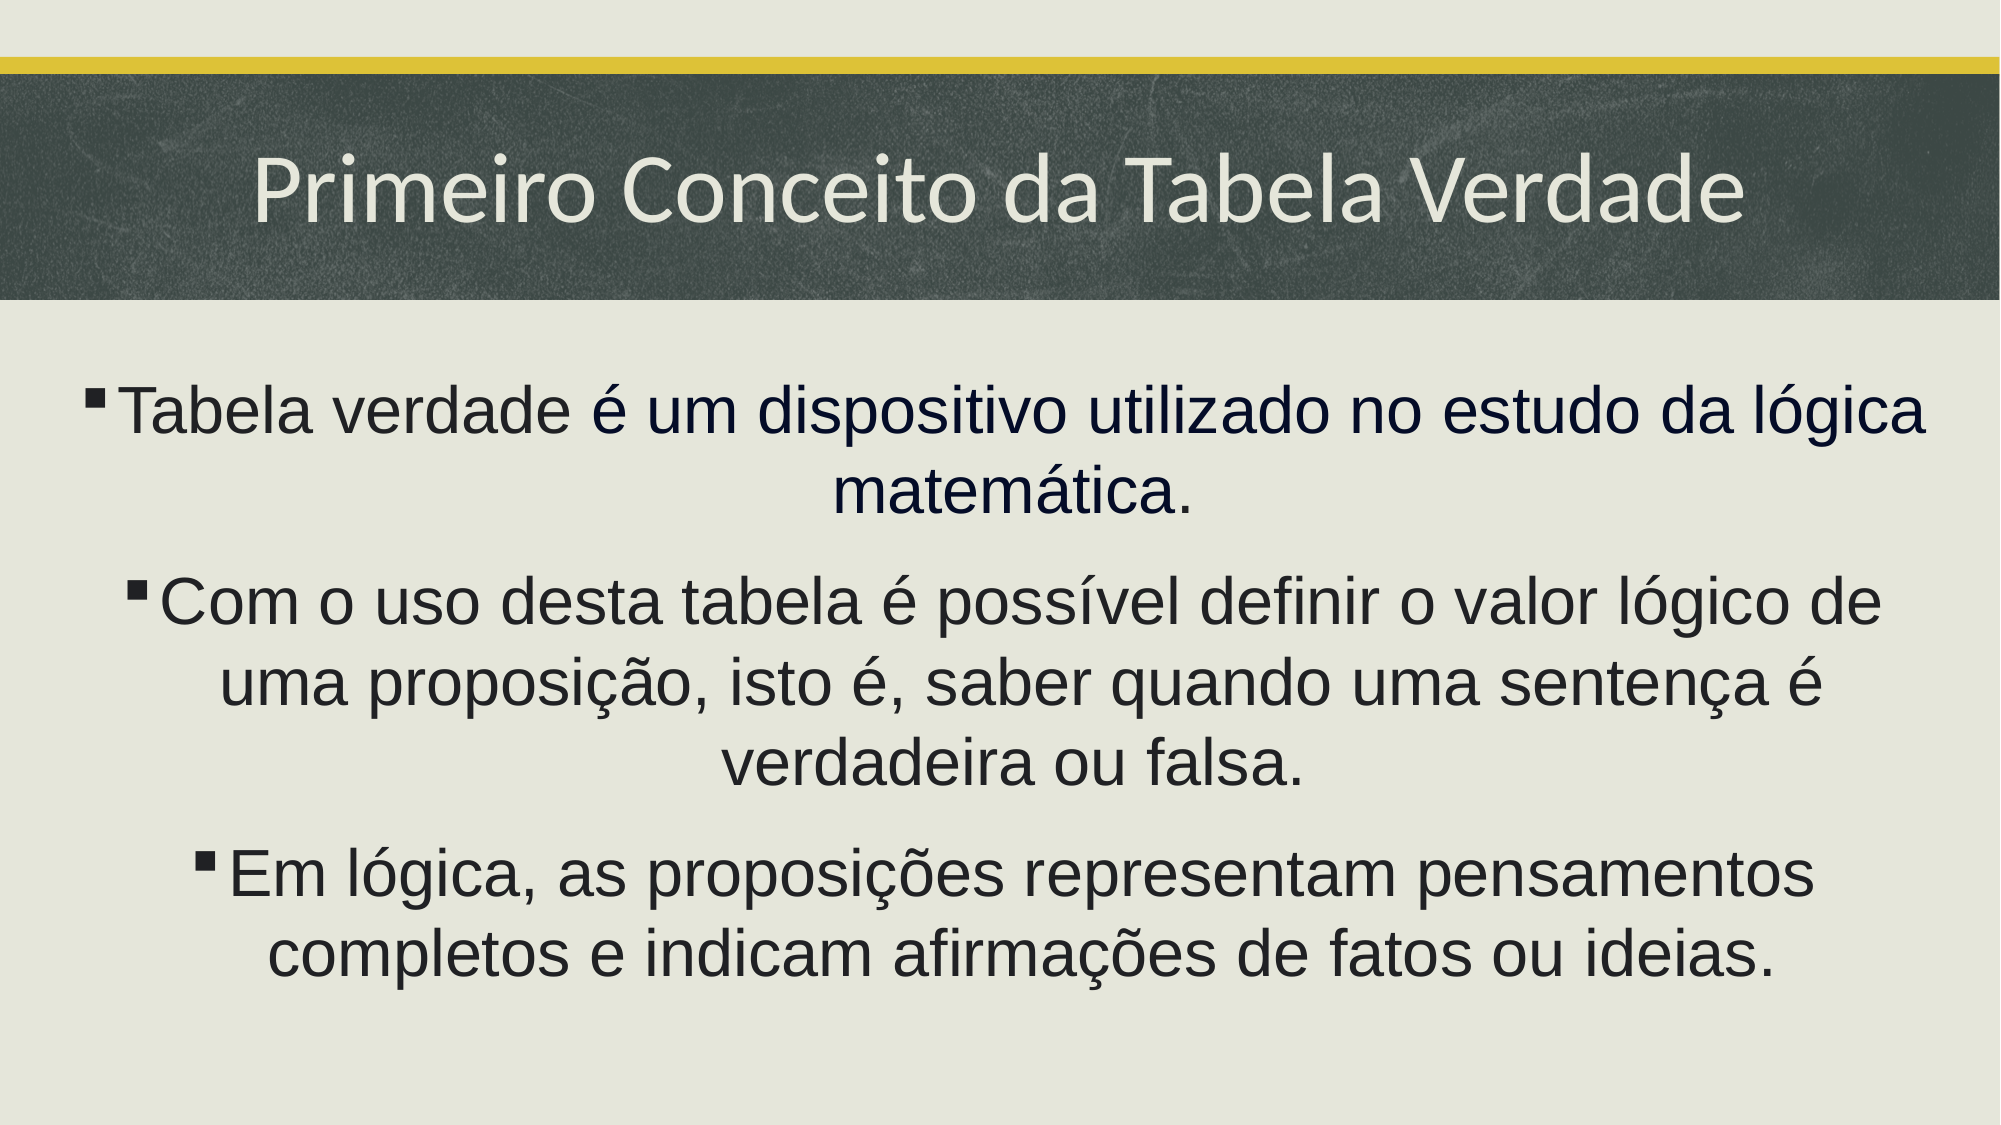

# Primeiro Conceito da Tabela Verdade
Tabela verdade é um dispositivo utilizado no estudo da lógica matemática.
Com o uso desta tabela é possível definir o valor lógico de uma proposição, isto é, saber quando uma sentença é verdadeira ou falsa.
Em lógica, as proposições representam pensamentos completos e indicam afirmações de fatos ou ideias.